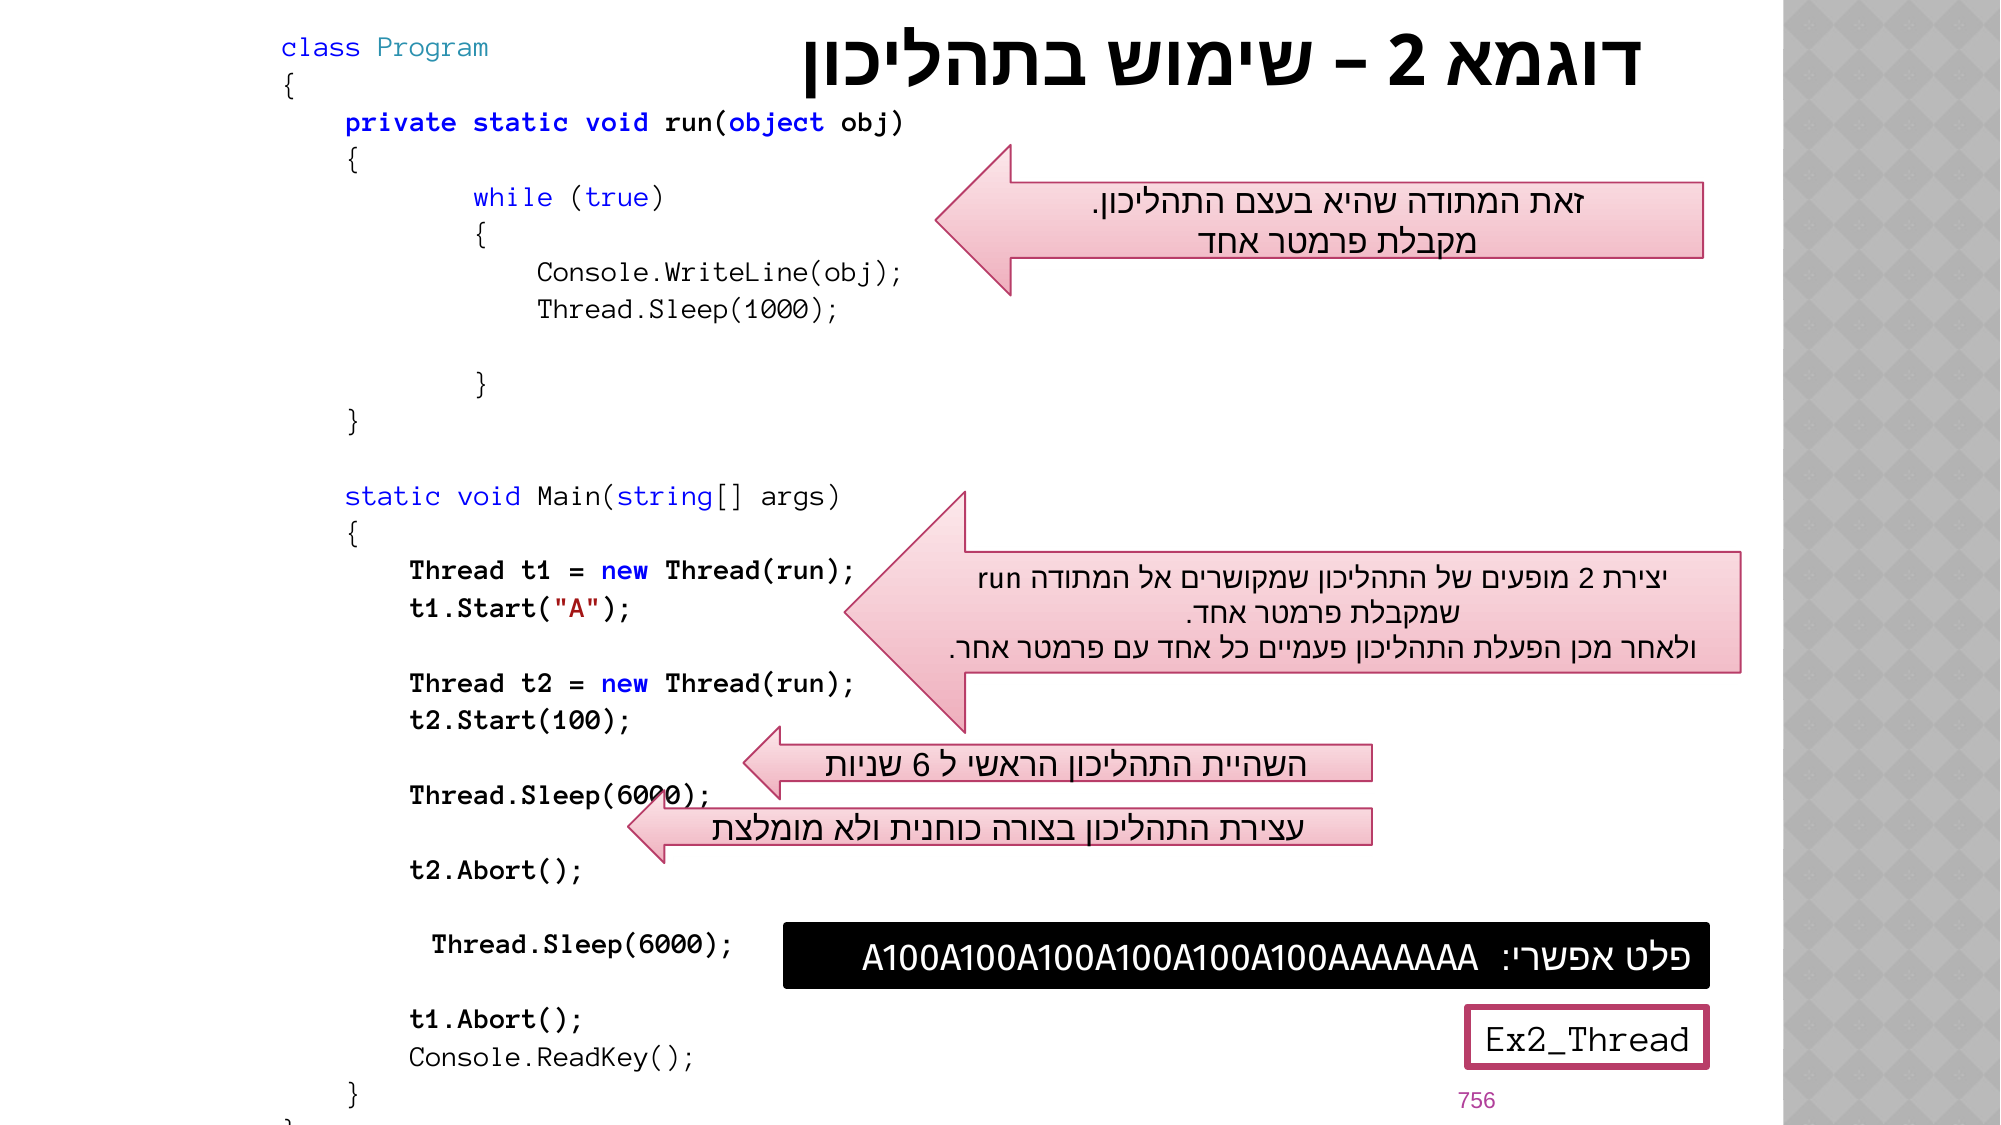

# דוגמא 2 – שימוש בתהליכון
class Program
{
    private static void run(object obj)
    {
            while (true)
            {
                Console.WriteLine(obj);
                Thread.Sleep(1000);
            }
    }

    static void Main(string[] args)
    {
        Thread t1 = new Thread(run);
        t1.Start("A");

        Thread t2 = new Thread(run);
        t2.Start(100);

        Thread.Sleep(6000);

        t2.Abort();

	Thread.Sleep(6000);

        t1.Abort();
        Console.ReadKey();
    }
}
זאת המתודה שהיא בעצם התהליכון.
מקבלת פרמטר אחד
יצירת 2 מופעים של התהליכון שמקושרים אל המתודה run
שמקבלת פרמטר אחד.
ולאחר מכן הפעלת התהליכון פעמיים כל אחד עם פרמטר אחר.
השהיית התהליכון הראשי ל 6 שניות
עצירת התהליכון בצורה כוחנית ולא מומלצת
פלט אפשרי:  A100A100A100A100A100A100AAAAAAA
Ex2_Thread
756